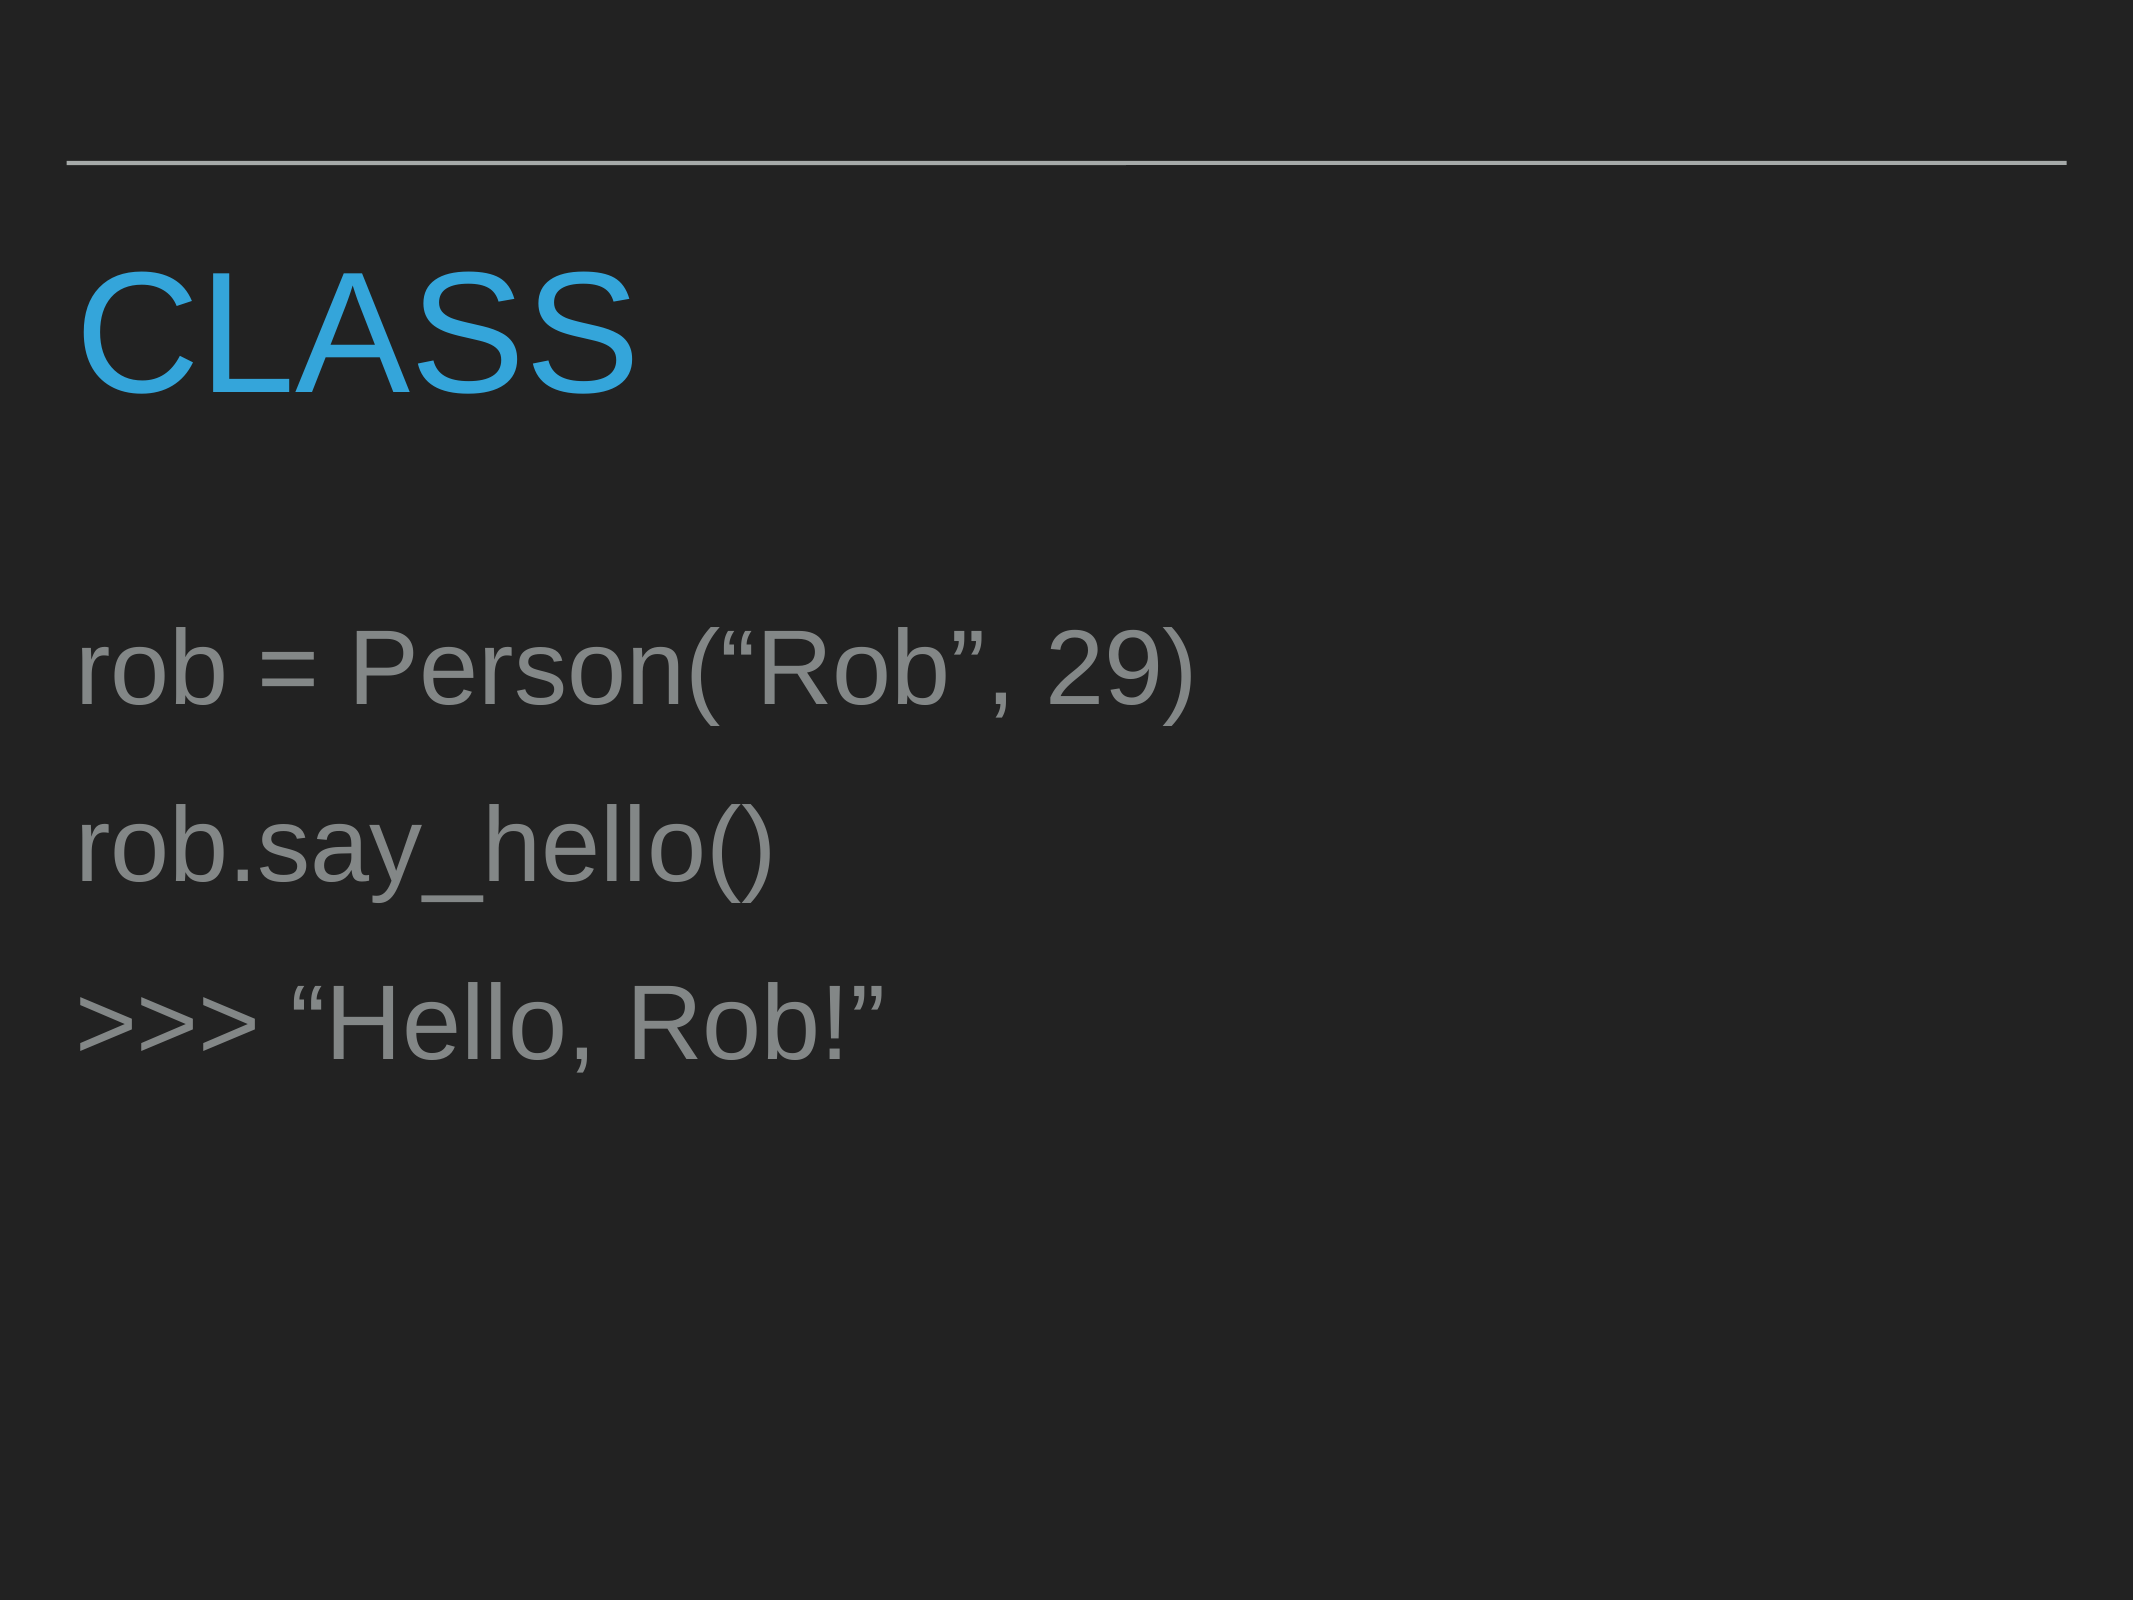

# Class
rob = Person(“Rob”, 29)
rob.say_hello()
>>> “Hello, Rob!”